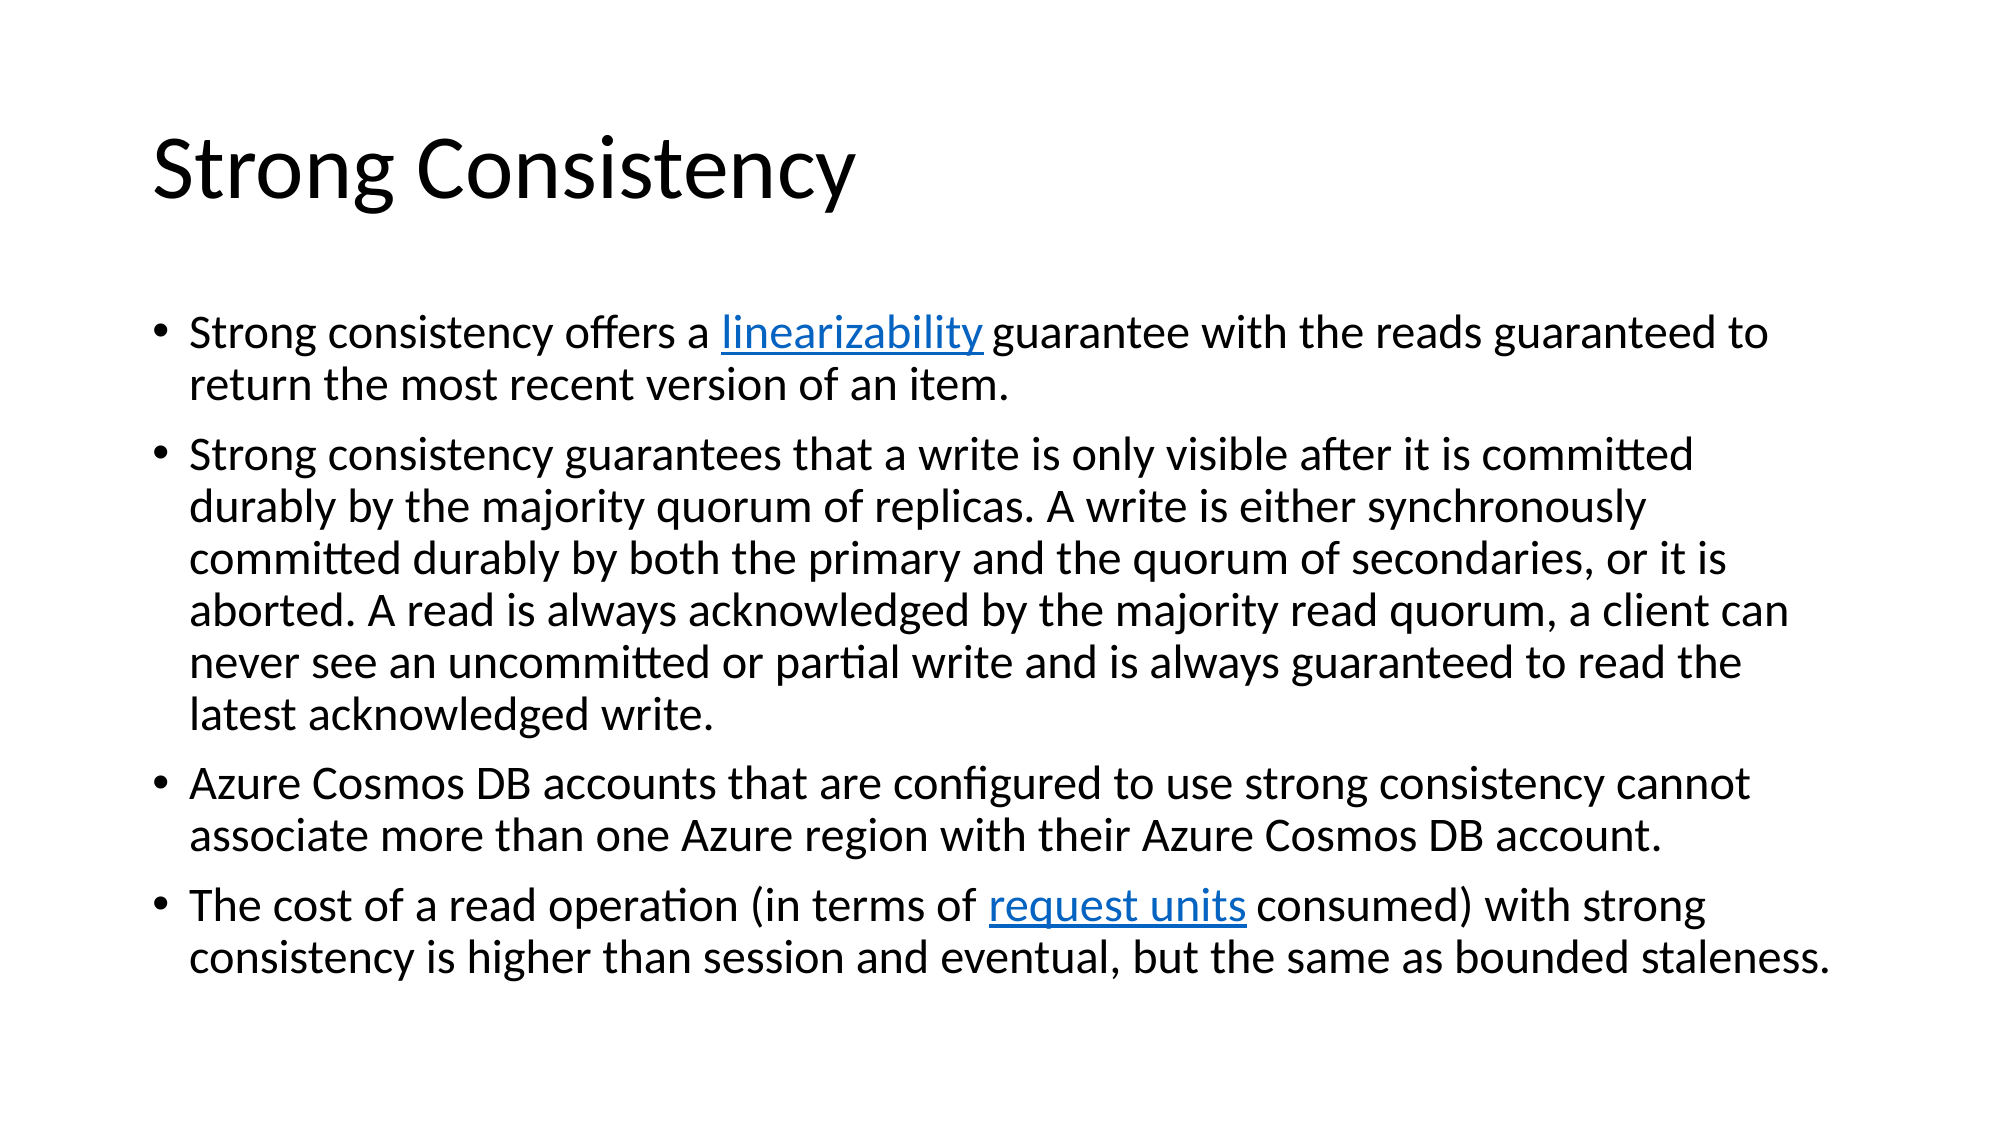

# Strong Consistency
Strong consistency offers a linearizability guarantee with the reads guaranteed to return the most recent version of an item.
Strong consistency guarantees that a write is only visible after it is committed durably by the majority quorum of replicas. A write is either synchronously committed durably by both the primary and the quorum of secondaries, or it is aborted. A read is always acknowledged by the majority read quorum, a client can never see an uncommitted or partial write and is always guaranteed to read the latest acknowledged write.
Azure Cosmos DB accounts that are configured to use strong consistency cannot associate more than one Azure region with their Azure Cosmos DB account.
The cost of a read operation (in terms of request units consumed) with strong consistency is higher than session and eventual, but the same as bounded staleness.